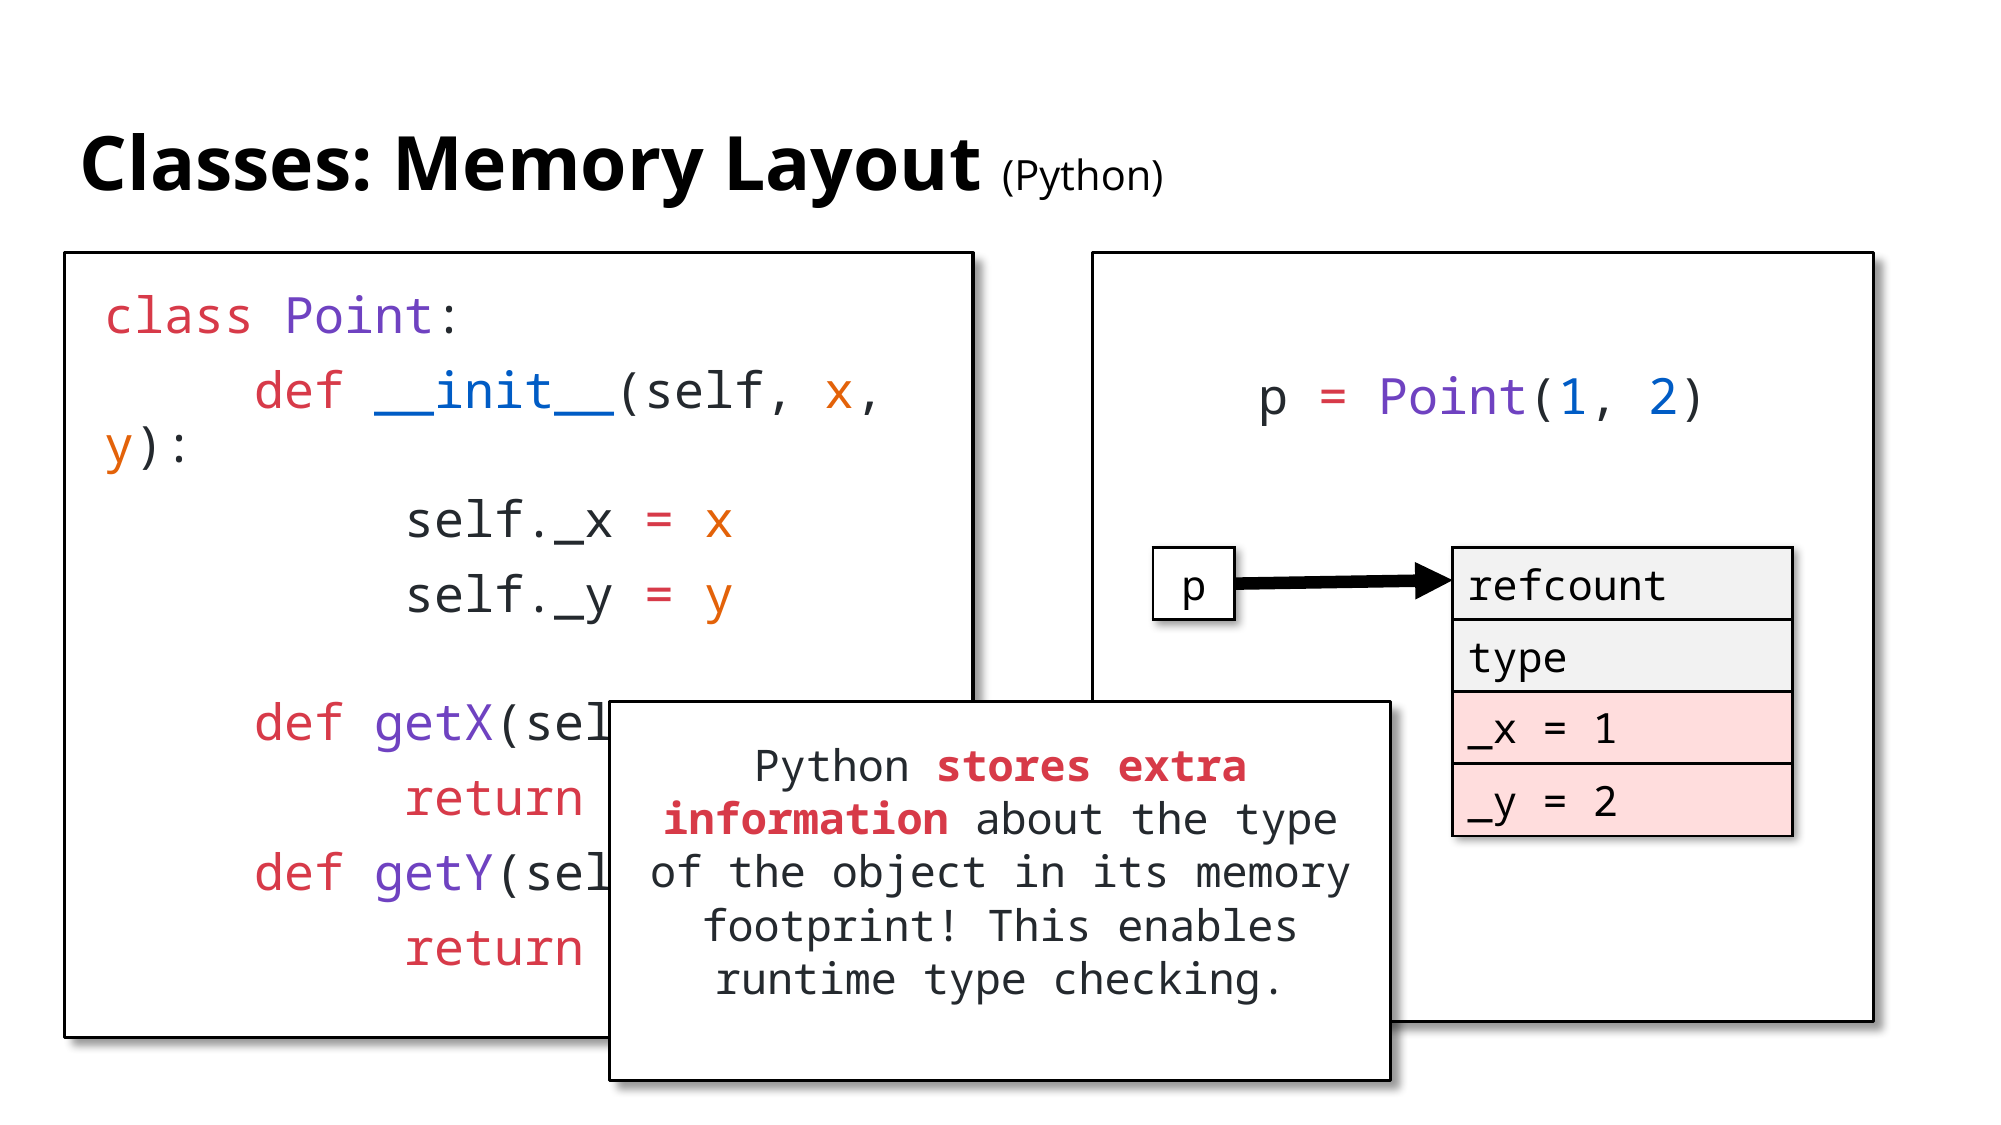

# Classes: Memory Layout (Python)

p = Point(1, 2)
class Point:
	def __init__(self, x, y):
		self._x = x
		self._y = y
	def getX(self):
		return self._x
	def getY(self):
		return self._y

| p |
| --- |
| refcount |
| --- |
| type |
| \_x = 1 |
| \_y = 2 |
Python stores extra information about the type of the object in its memory footprint! This enables runtime type checking.